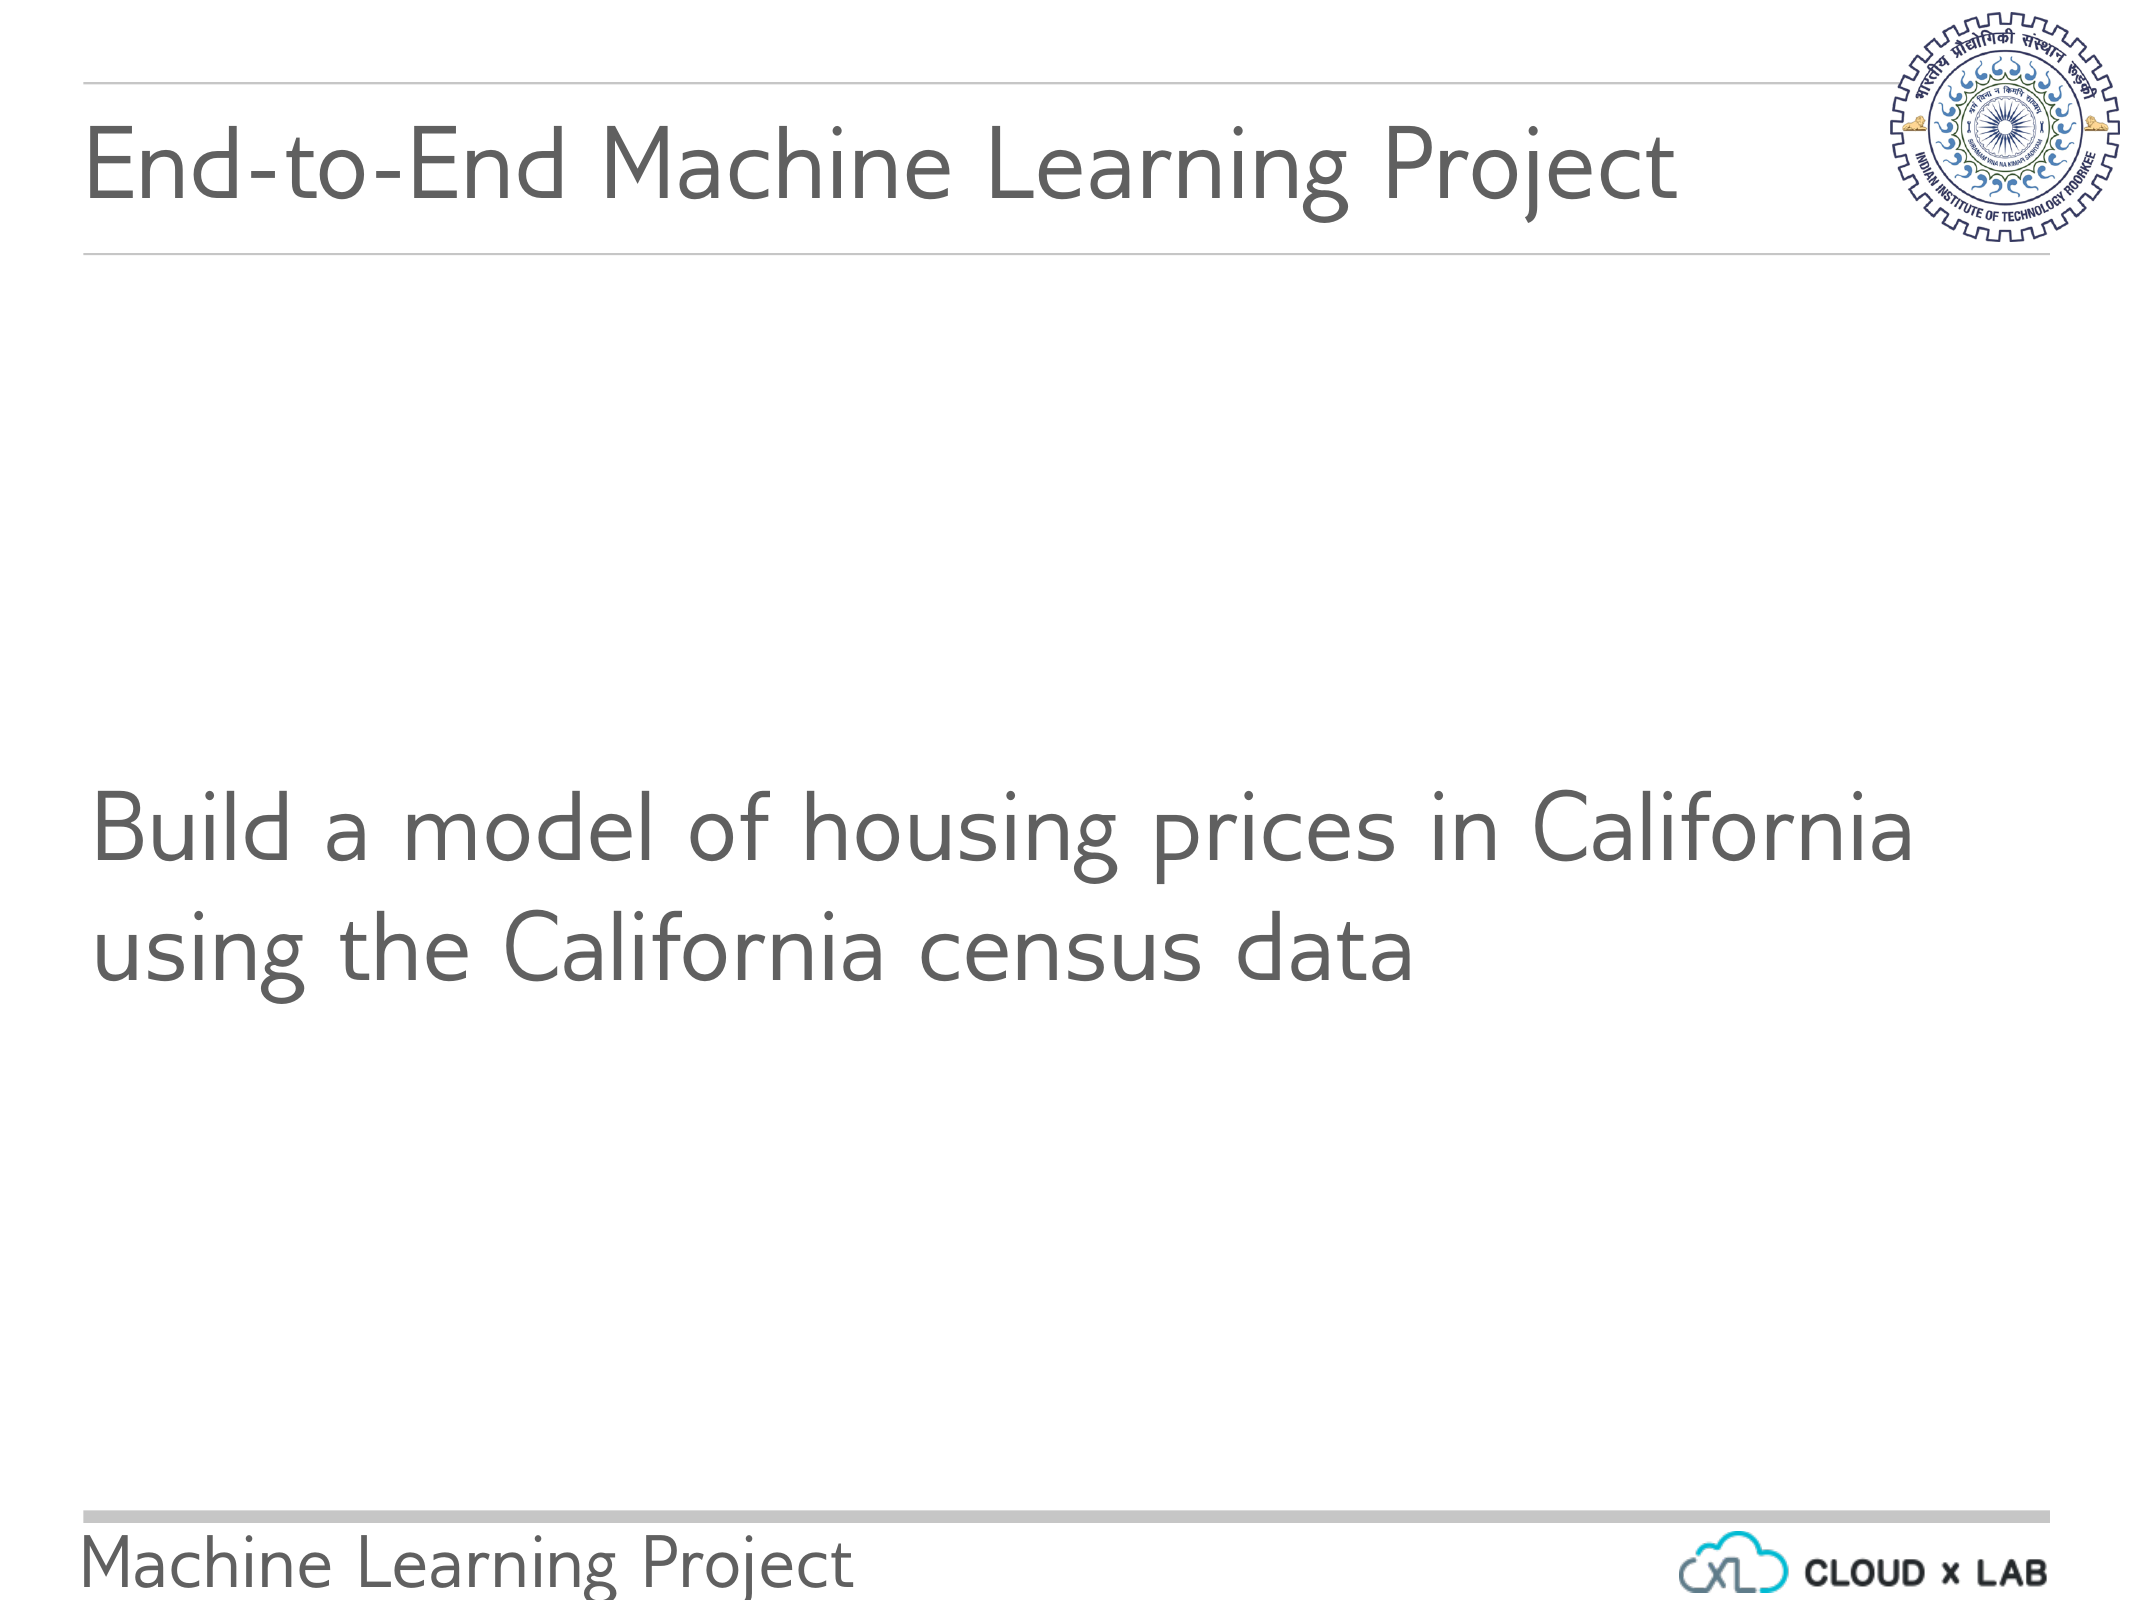

End-to-End Machine Learning Project
Build a model of housing prices in California using the California census data